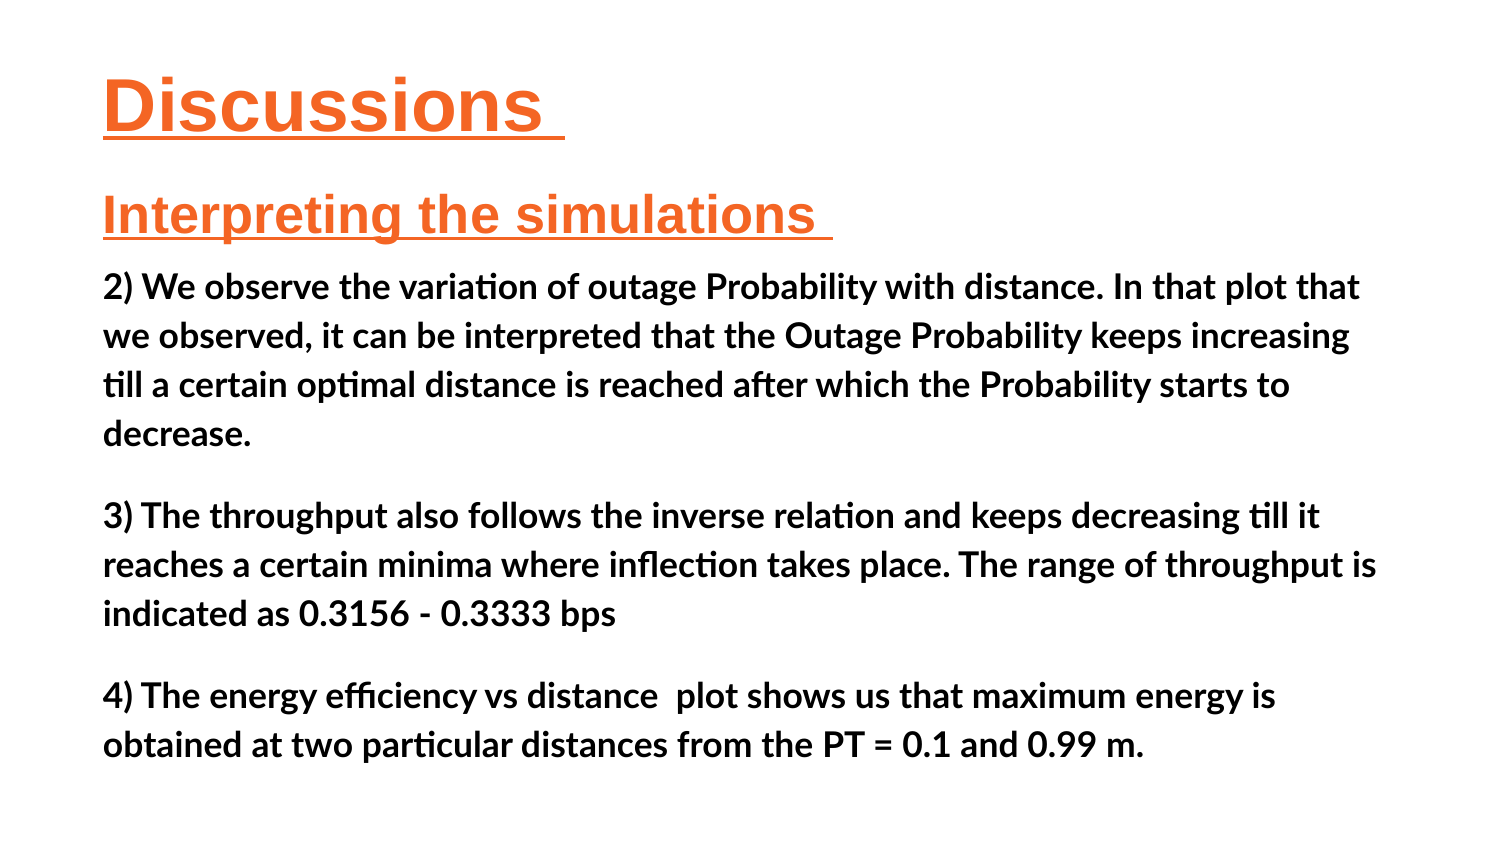

Discussions
Interpreting the simulations
2) We observe the variation of outage Probability with distance. In that plot that we observed, it can be interpreted that the Outage Probability keeps increasing till a certain optimal distance is reached after which the Probability starts to decrease.
3) The throughput also follows the inverse relation and keeps decreasing till it reaches a certain minima where inflection takes place. The range of throughput is indicated as 0.3156 - 0.3333 bps
4) The energy efficiency vs distance  plot shows us that maximum energy is obtained at two particular distances from the PT = 0.1 and 0.99 m.